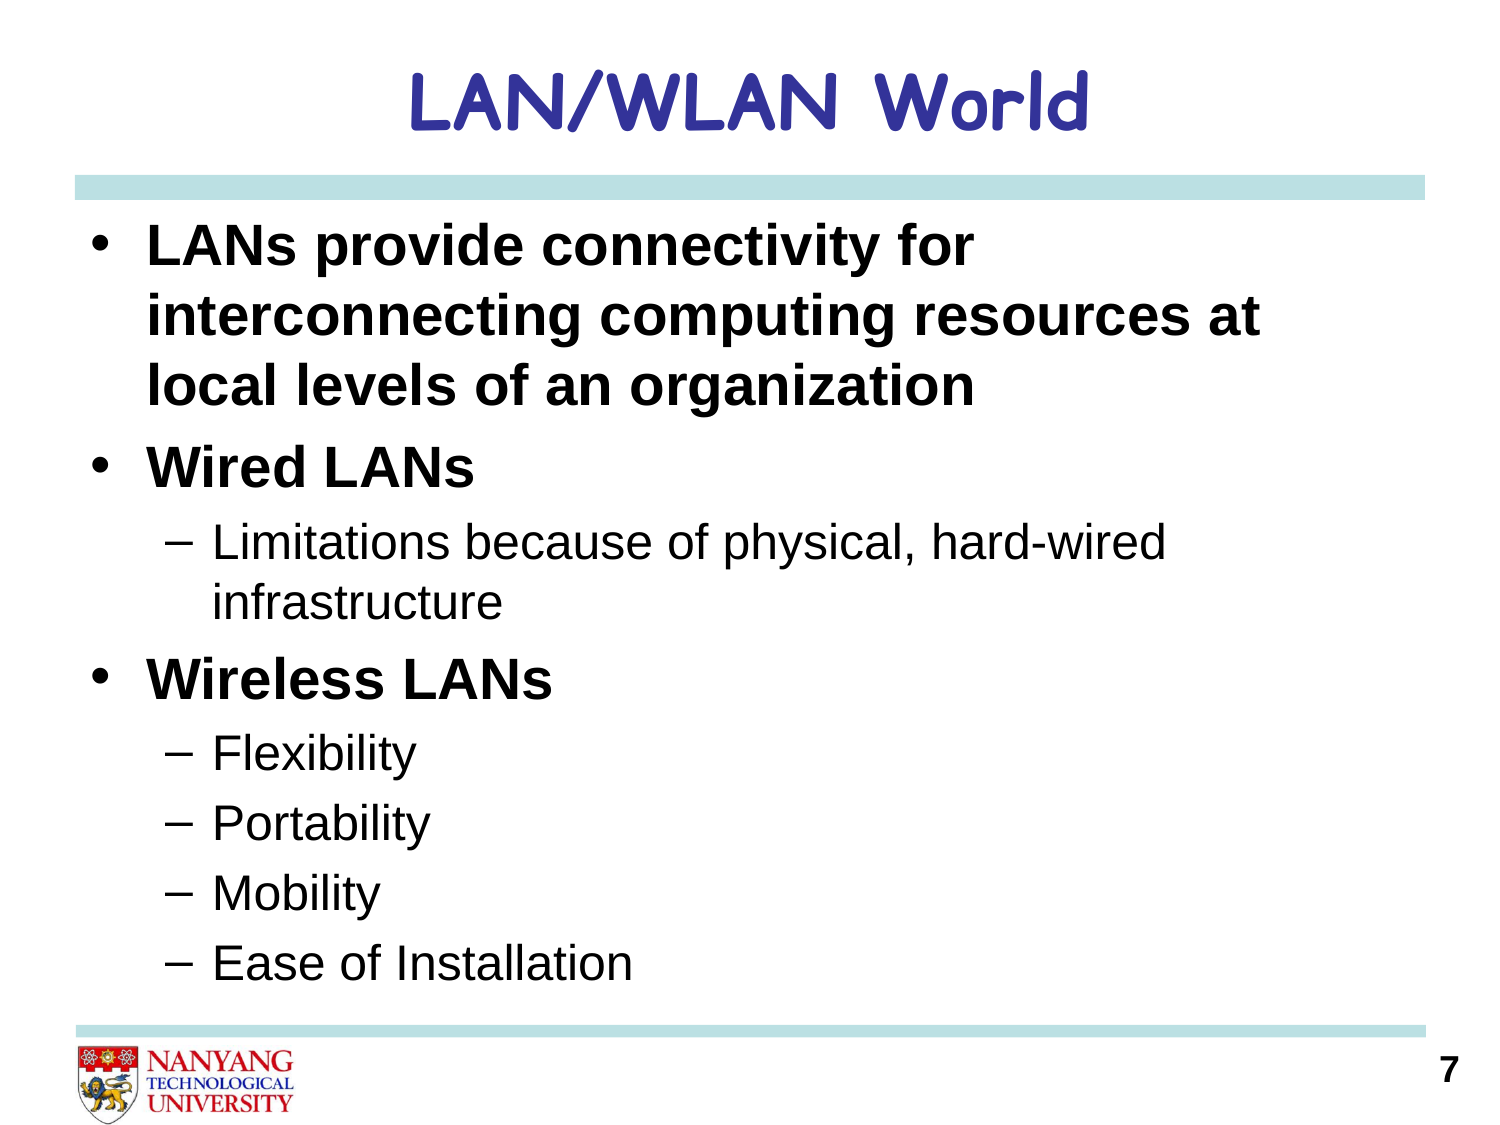

# LAN/WLAN World
LANs provide connectivity for interconnecting computing resources at local levels of an organization
Wired LANs
Limitations because of physical, hard-wired infrastructure
Wireless LANs
Flexibility
Portability
Mobility
Ease of Installation
7